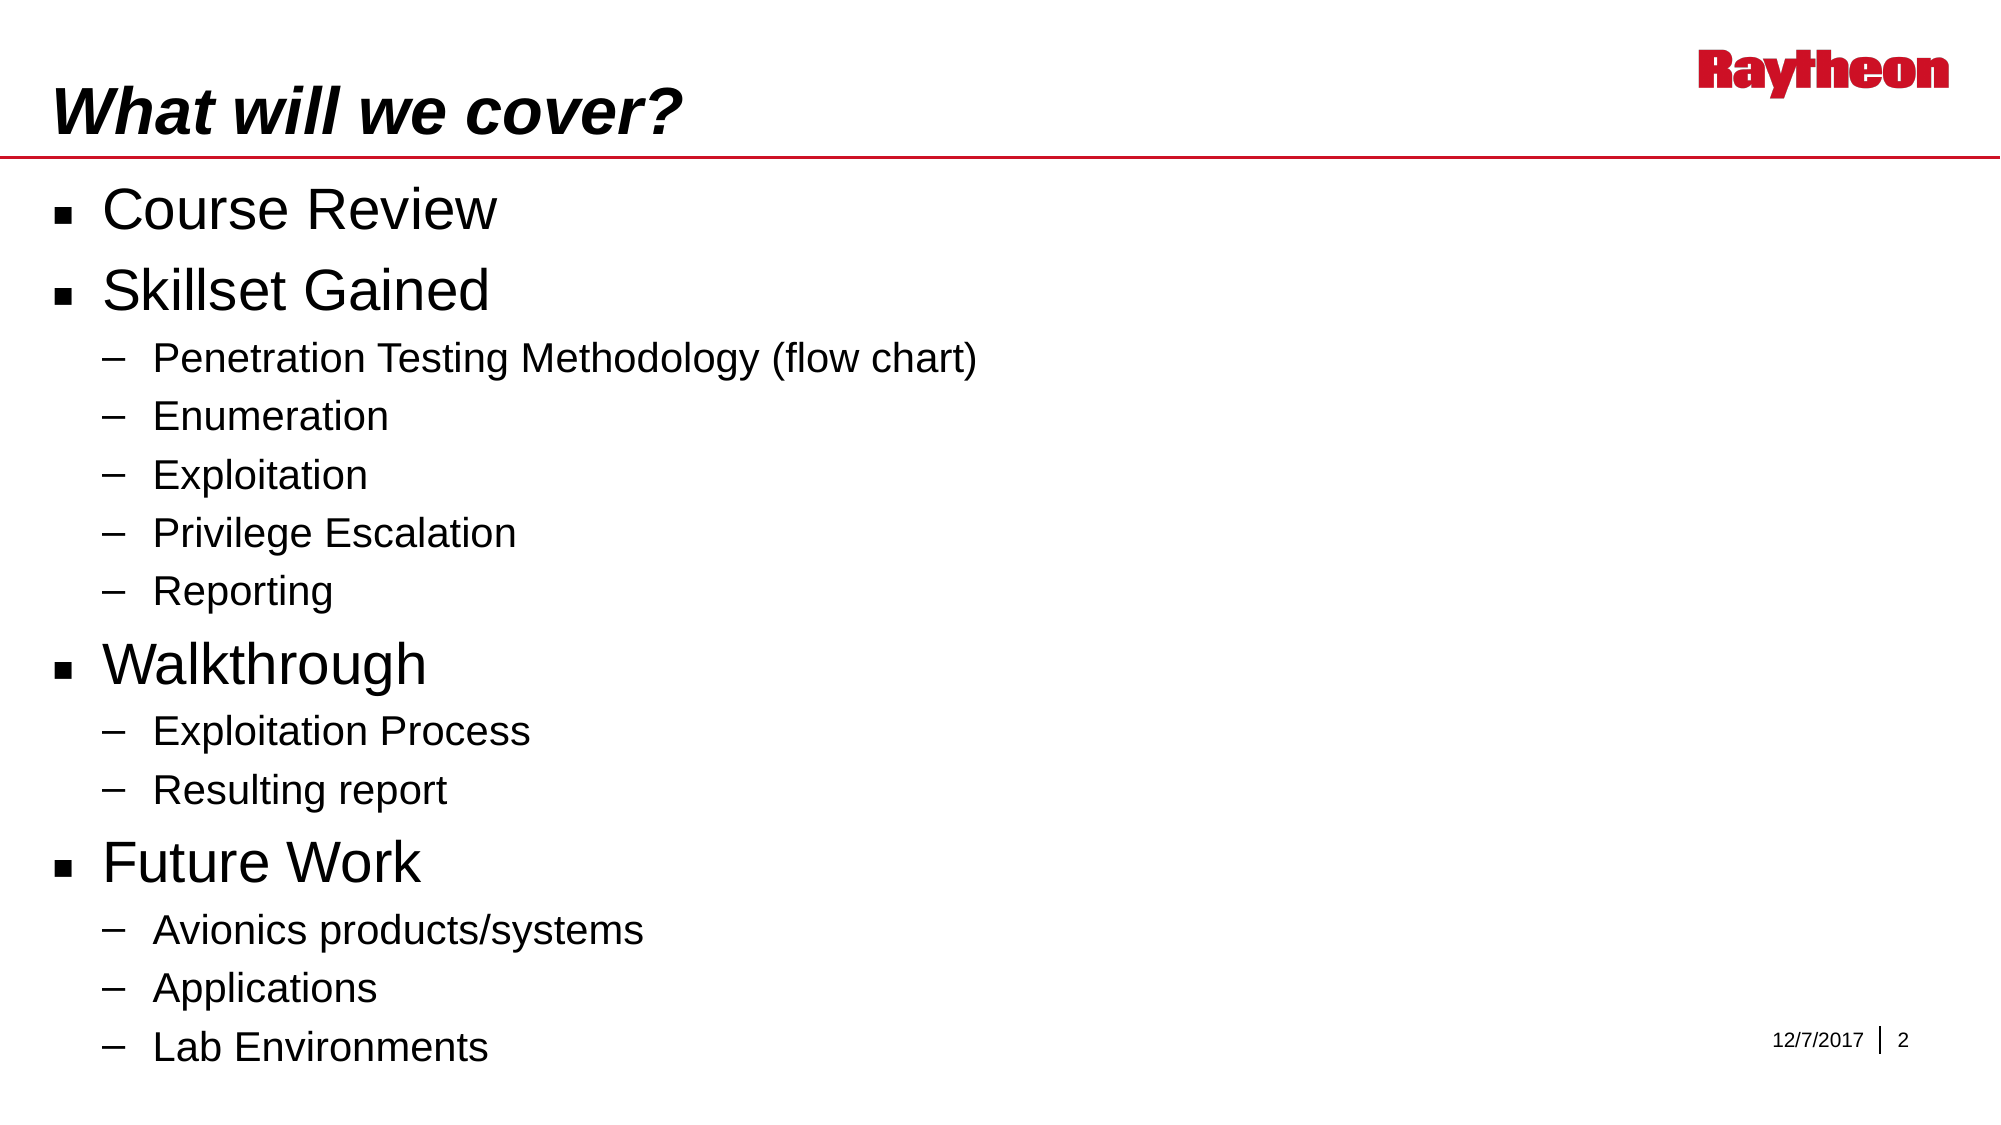

# What will we cover?
Course Review
Skillset Gained
Penetration Testing Methodology (flow chart)
Enumeration
Exploitation
Privilege Escalation
Reporting
Walkthrough
Exploitation Process
Resulting report
Future Work
Avionics products/systems
Applications
Lab Environments

12/7/2017
2